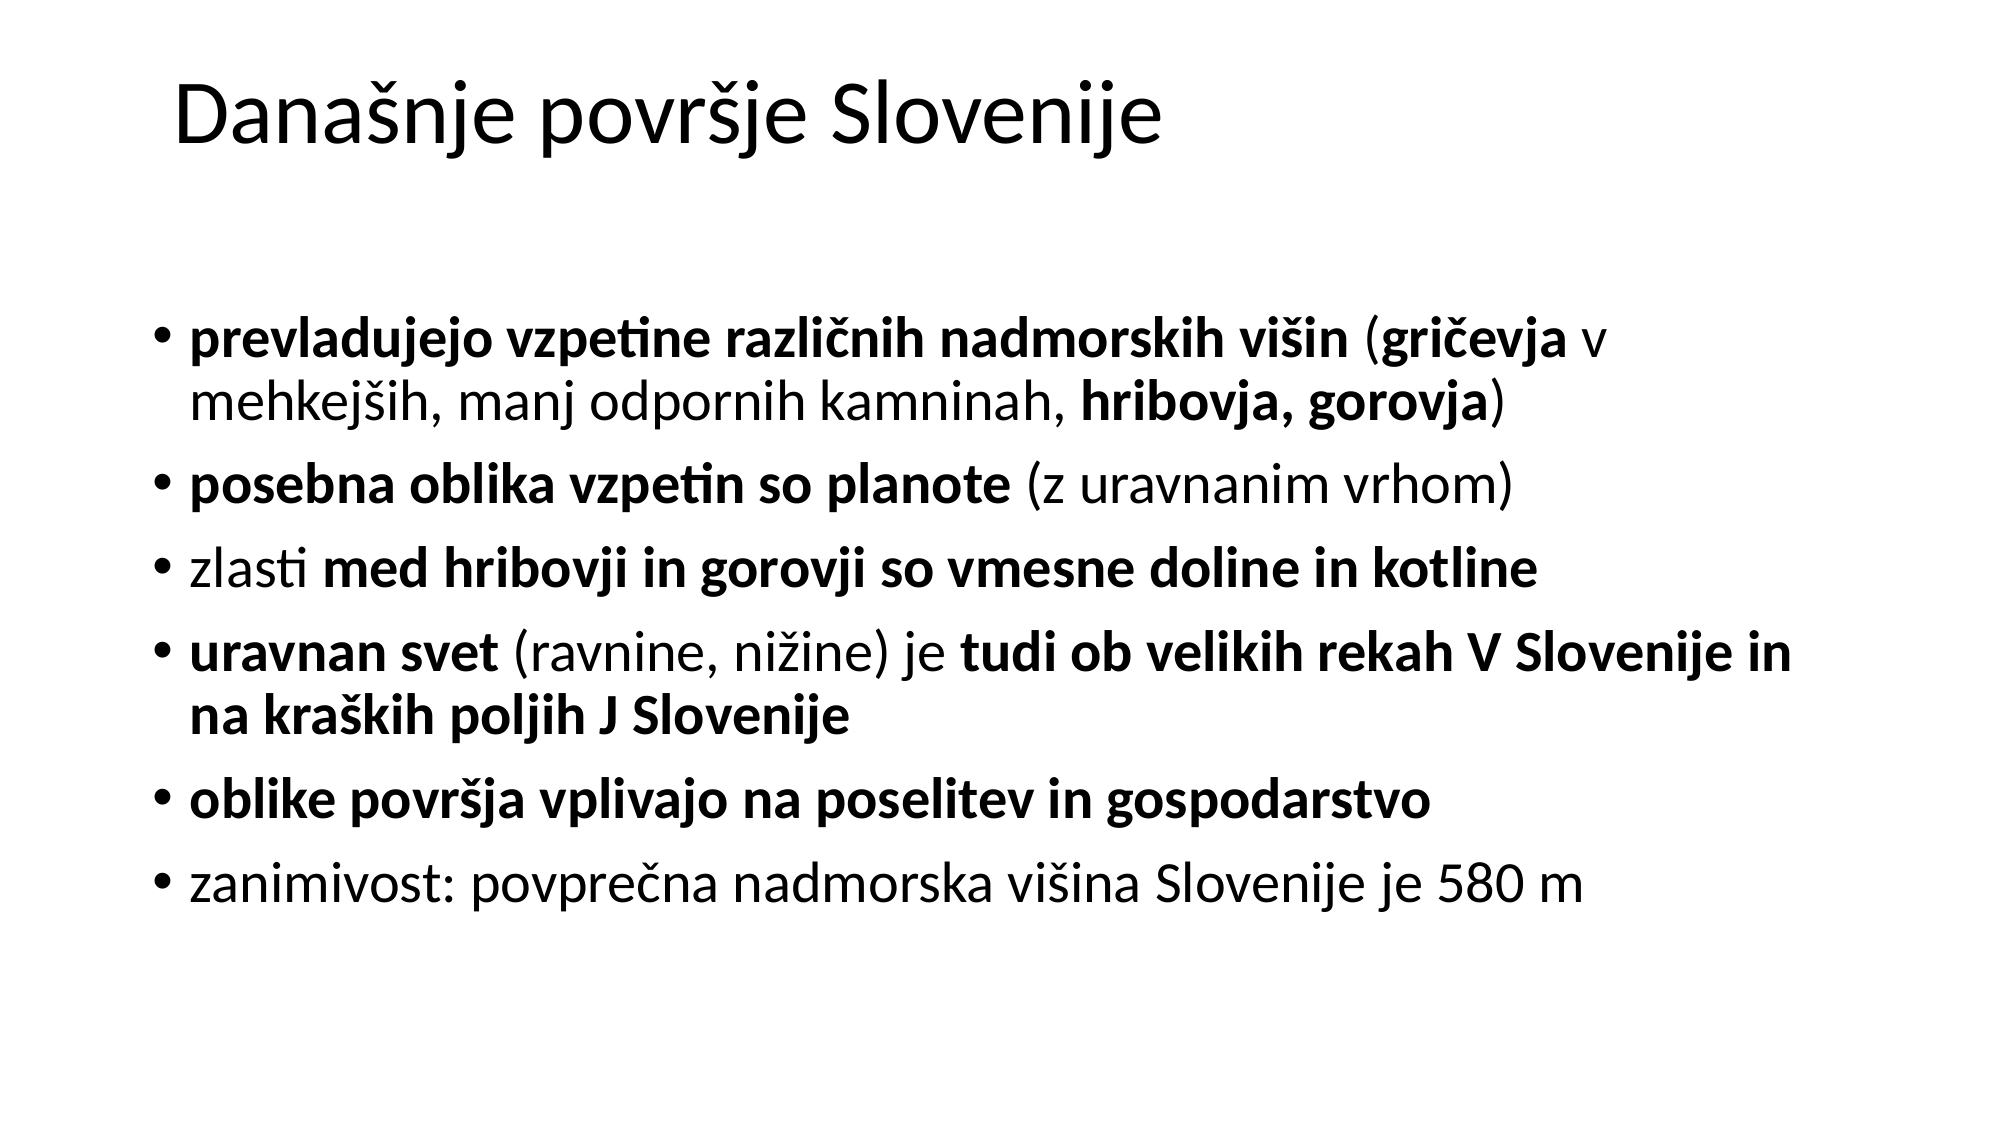

# Današnje površje Slovenije
prevladujejo vzpetine različnih nadmorskih višin (gričevja v mehkejših, manj odpornih kamninah, hribovja, gorovja)
posebna oblika vzpetin so planote (z uravnanim vrhom)
zlasti med hribovji in gorovji so vmesne doline in kotline
uravnan svet (ravnine, nižine) je tudi ob velikih rekah V Slovenije in na kraških poljih J Slovenije
oblike površja vplivajo na poselitev in gospodarstvo
zanimivost: povprečna nadmorska višina Slovenije je 580 m